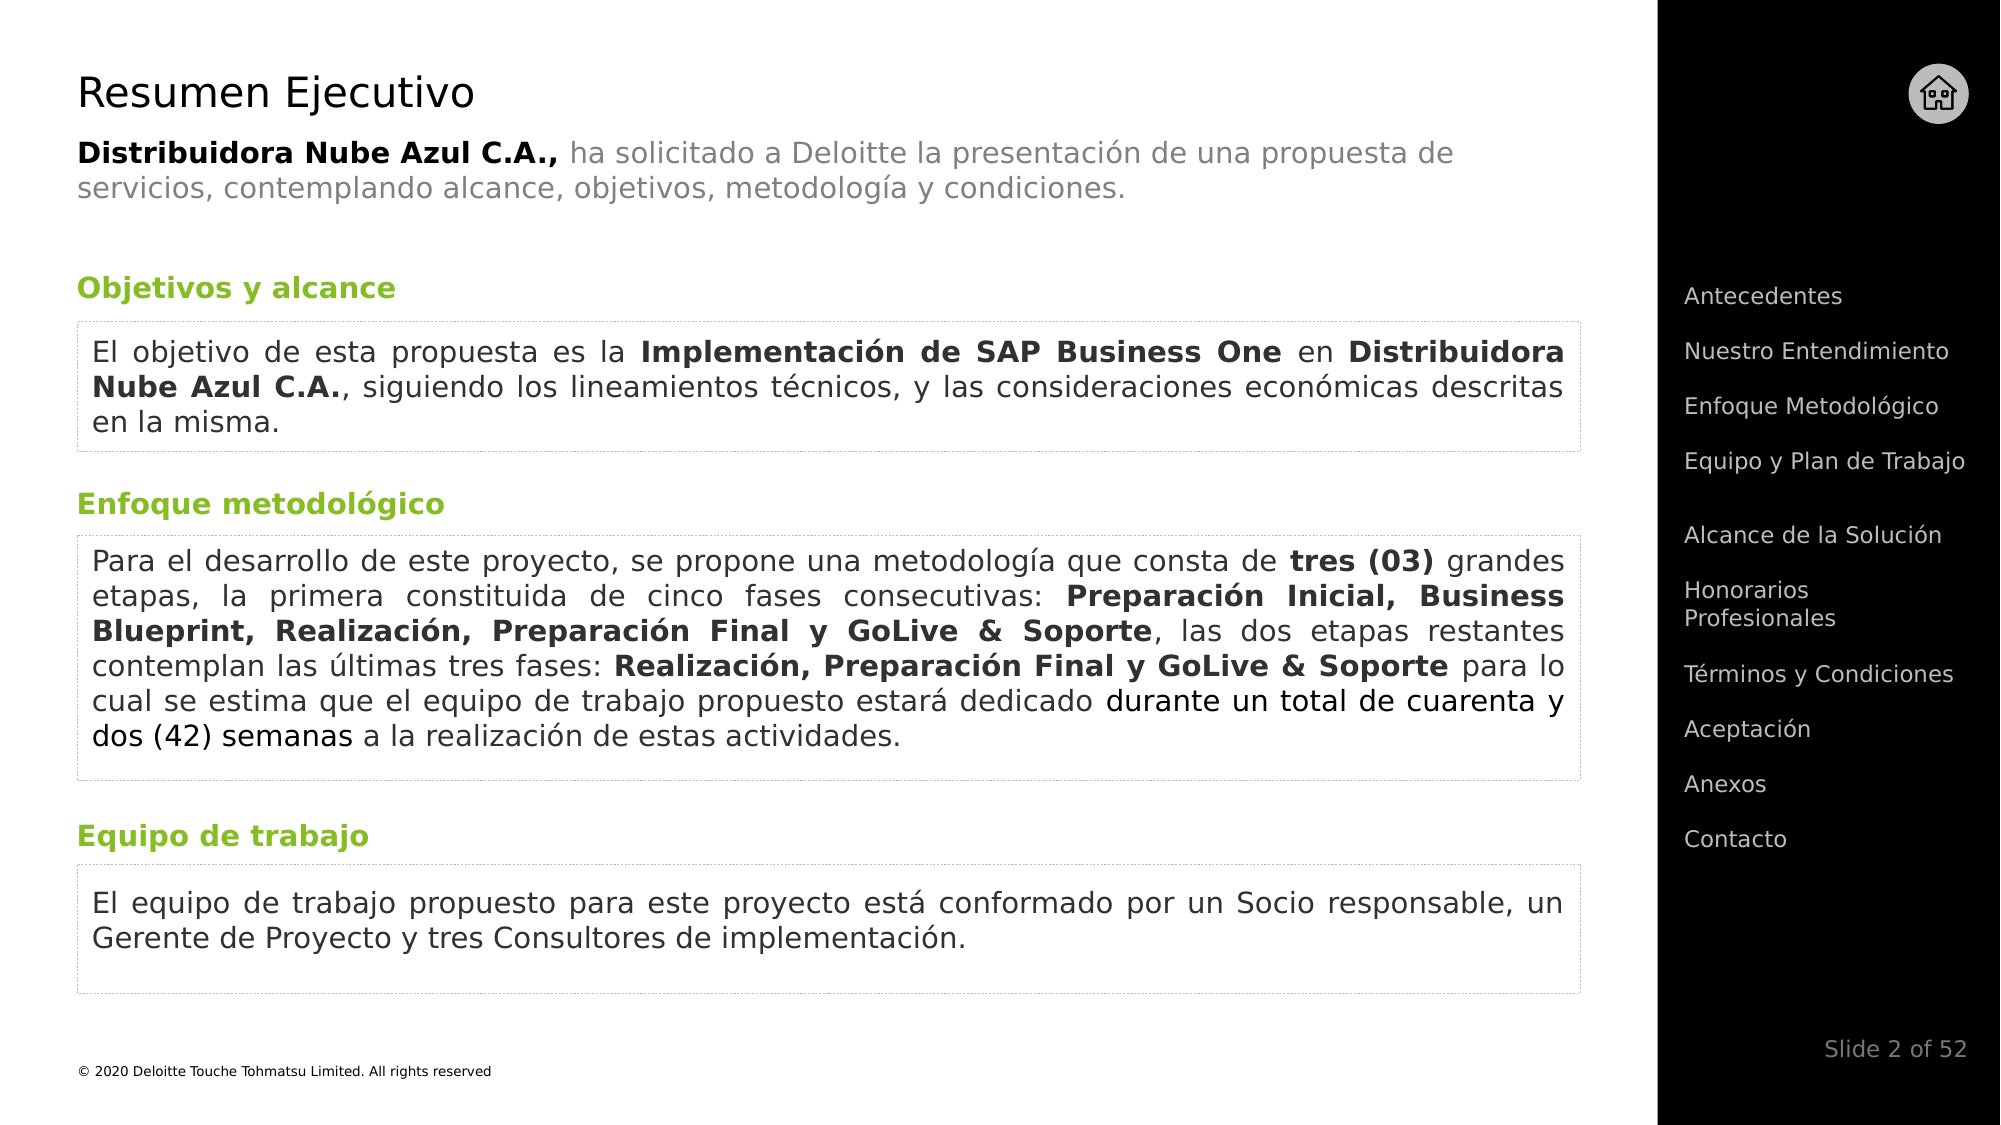

# Resumen Ejecutivo
Distribuidora Nube Azul C.A., ha solicitado a Deloitte la presentación de una propuesta de servicios, contemplando alcance, objetivos, metodología y condiciones.
Objetivos y alcance
Antecedentes

El objetivo de esta propuesta es la Implementación de SAP Business One en Distribuidora Nube Azul C.A., siguiendo los lineamientos técnicos, y las consideraciones económicas descritas en la misma.
Nuestro Entendimiento
Enfoque Metodológico
Equipo y Plan de Trabajo
Enfoque metodológico
Alcance de la Solución

Para el desarrollo de este proyecto, se propone una metodología que consta de tres (03) grandes etapas, la primera constituida de cinco fases consecutivas: Preparación Inicial, Business Blueprint, Realización, Preparación Final y GoLive & Soporte, las dos etapas restantes contemplan las últimas tres fases: Realización, Preparación Final y GoLive & Soporte para lo cual se estima que el equipo de trabajo propuesto estará dedicado durante un total de cuarenta y dos (42) semanas a la realización de estas actividades.
Honorarios Profesionales
Términos y Condiciones
Aceptación
Anexos
Equipo de trabajo
Contacto

El equipo de trabajo propuesto para este proyecto está conformado por un Socio responsable, un Gerente de Proyecto y tres Consultores de implementación.